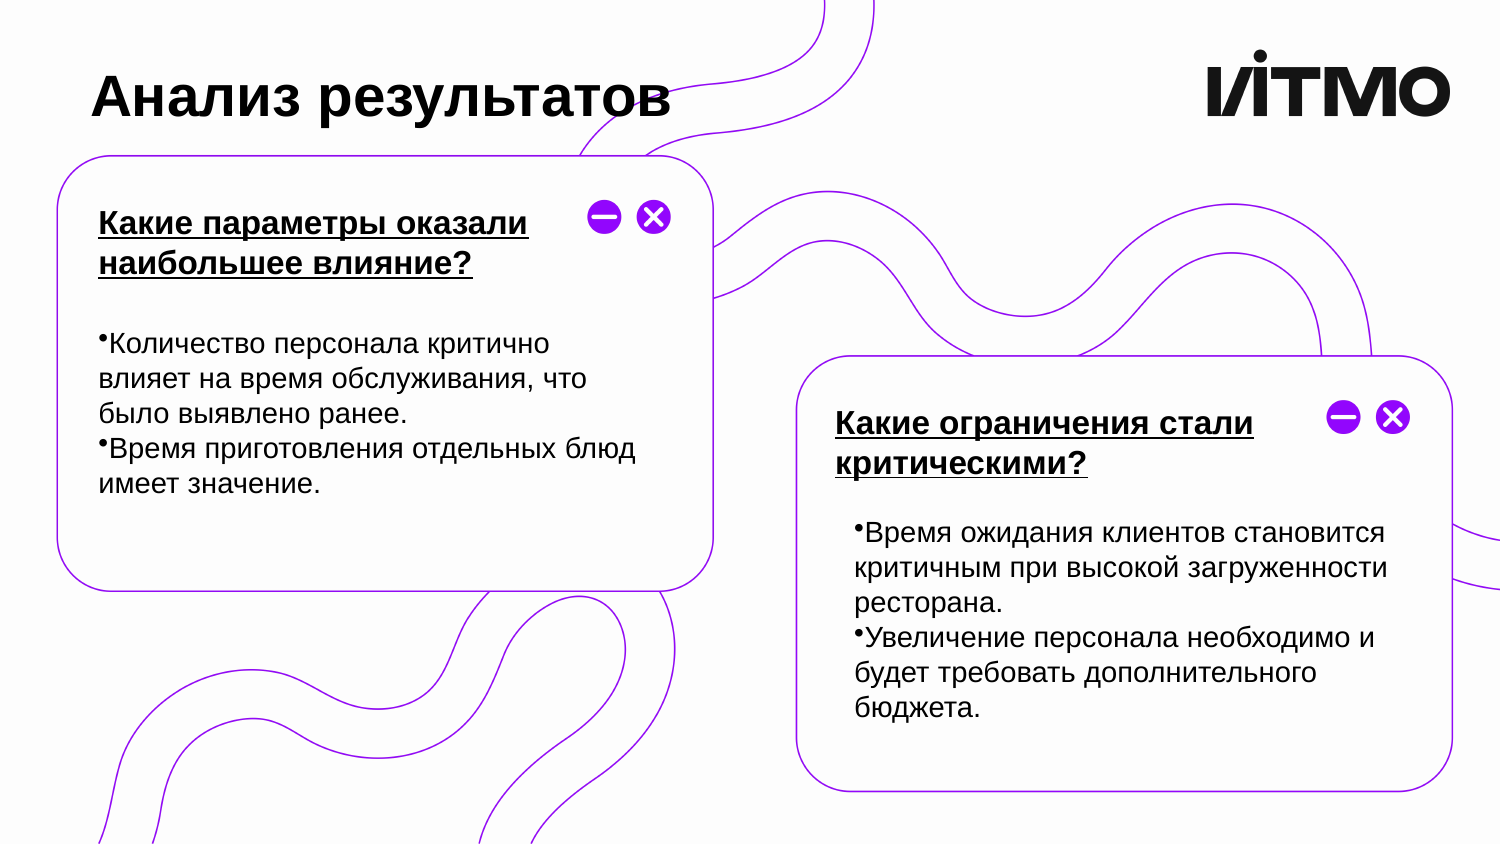

# Анализ результатов
Какие параметры оказали наибольшее влияние?

Количество персонала критично влияет на время обслуживания, что было выявлено ранее.
Время приготовления отдельных блюд имеет значение.
Какие ограничения стали критическими?

Время ожидания клиентов становится критичным при высокой загруженности ресторана.
Увеличение персонала необходимо и будет требовать дополнительного бюджета.